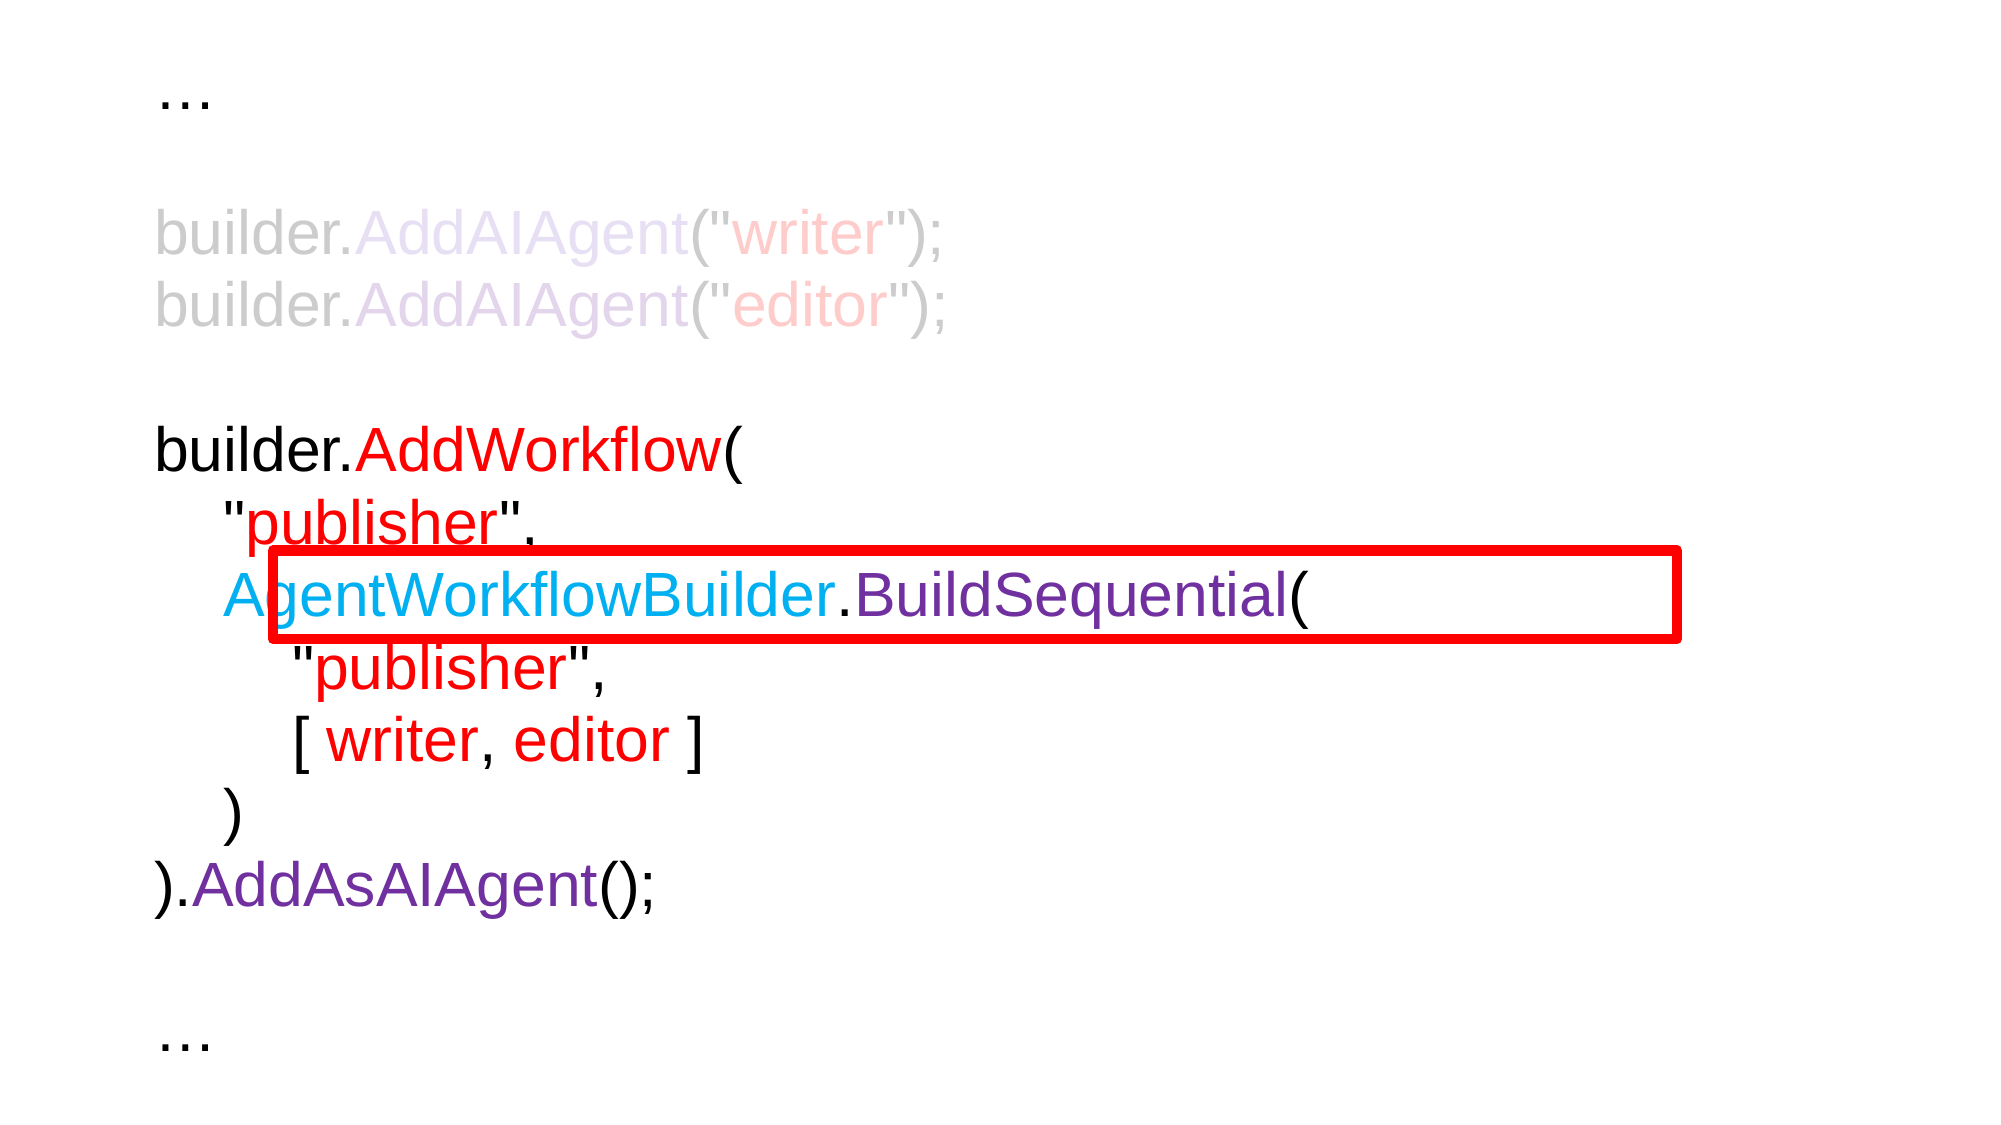

…

builder.AddAIAgent("writer");
builder.AddAIAgent("editor");

builder.AddWorkflow(
    "publisher",
    AgentWorkflowBuilder.BuildSequential(
        "publisher",
        [ writer, editor ]
    )
).AddAsAIAgent();

…